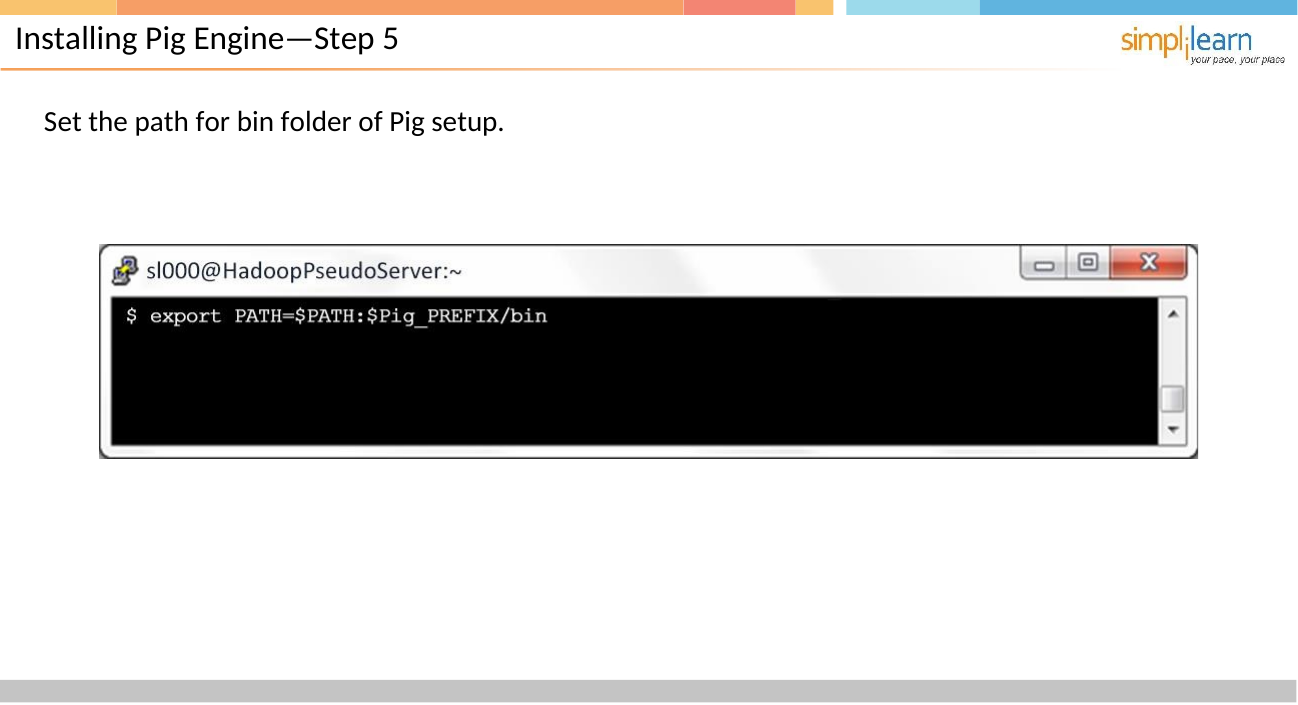

# Installing Pig Engine—Step 5

Set the path for bin folder of Pig setup.